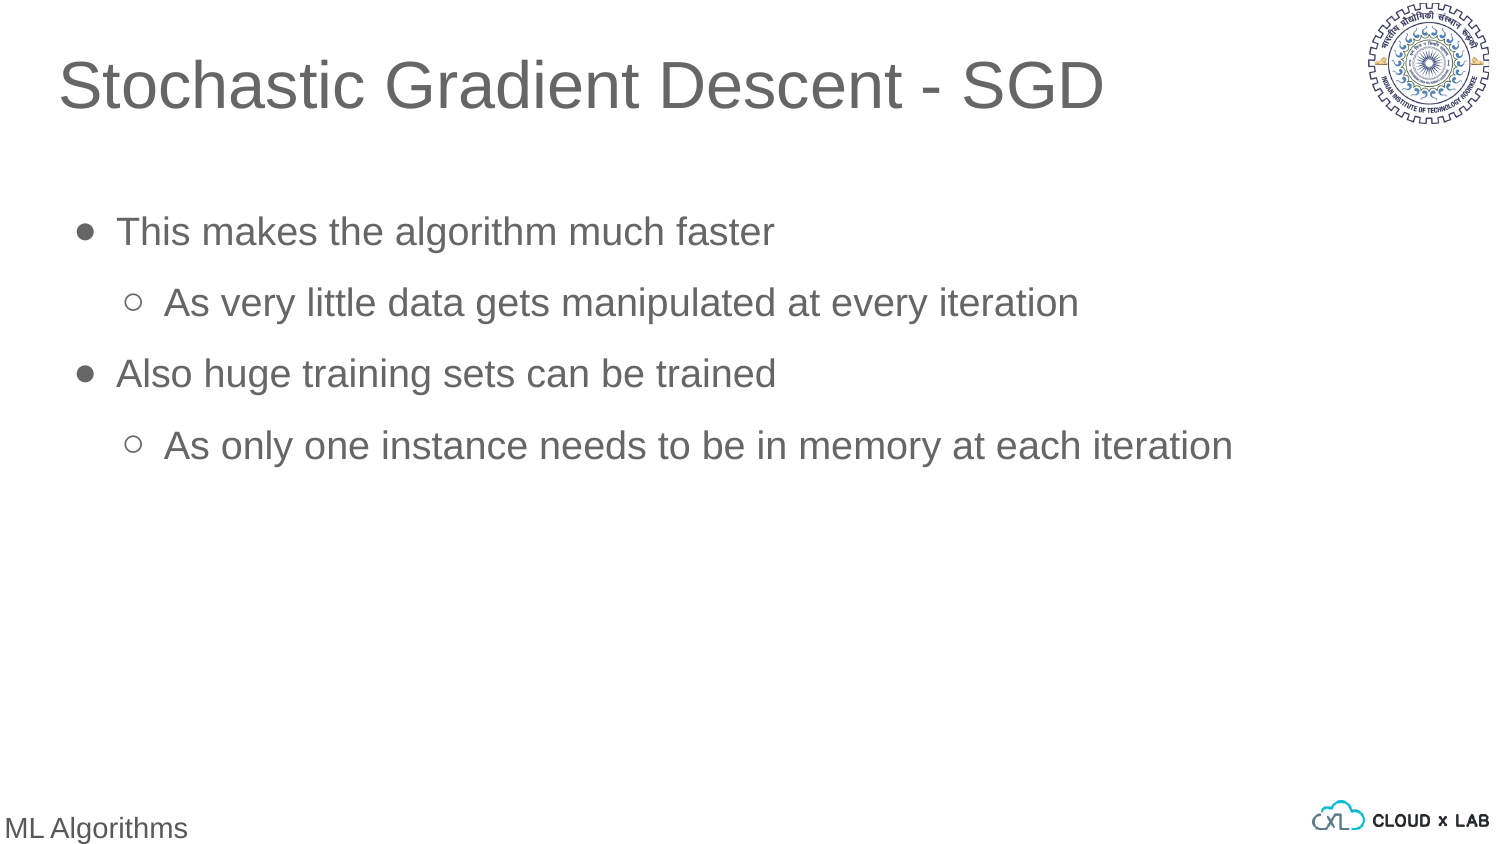

Stochastic Gradient Descent - SGD
This makes the algorithm much faster
As very little data gets manipulated at every iteration
Also huge training sets can be trained
As only one instance needs to be in memory at each iteration